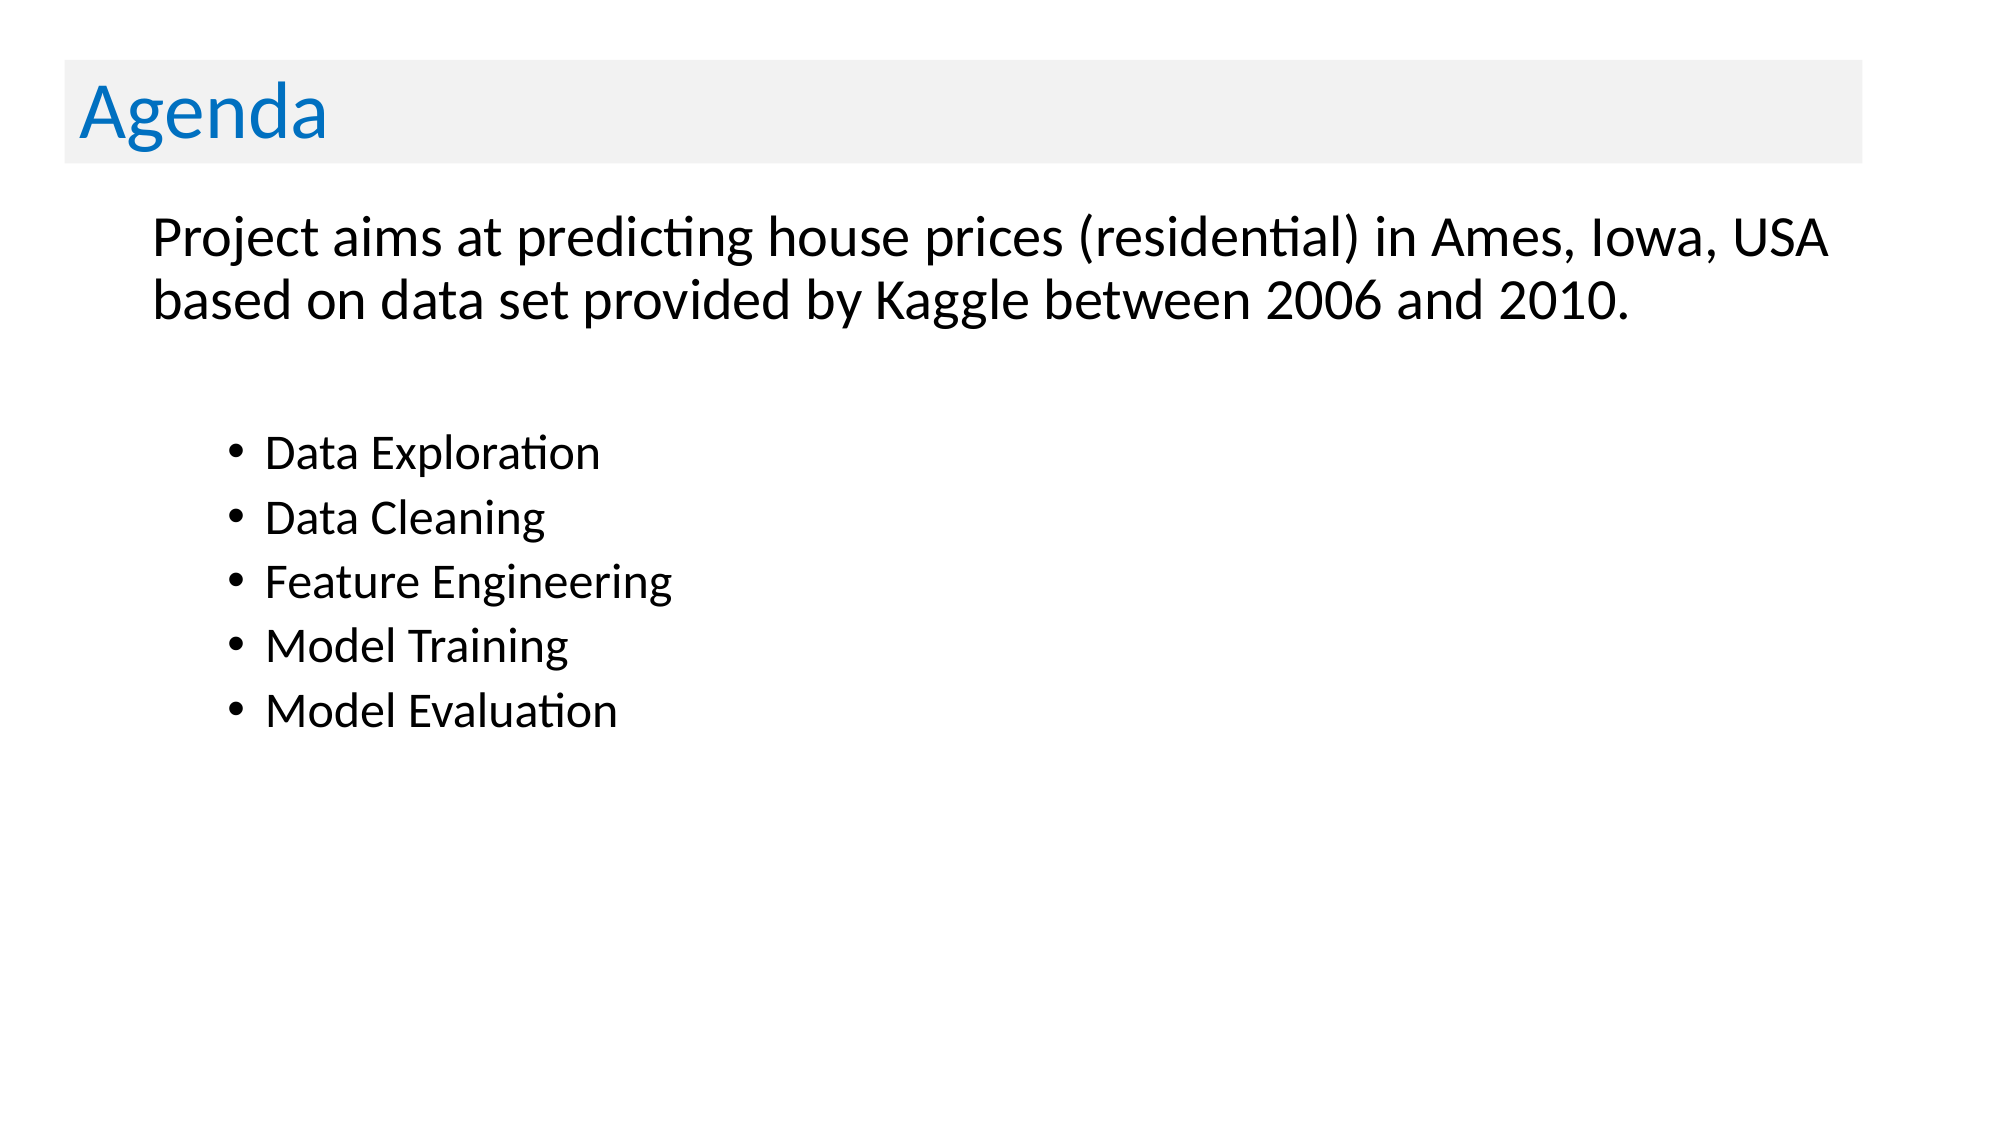

# Agenda
Project aims at predicting house prices (residential) in Ames, Iowa, USA based on data set provided by Kaggle between 2006 and 2010.

Data Exploration
Data Cleaning
Feature Engineering
Model Training
Model Evaluation